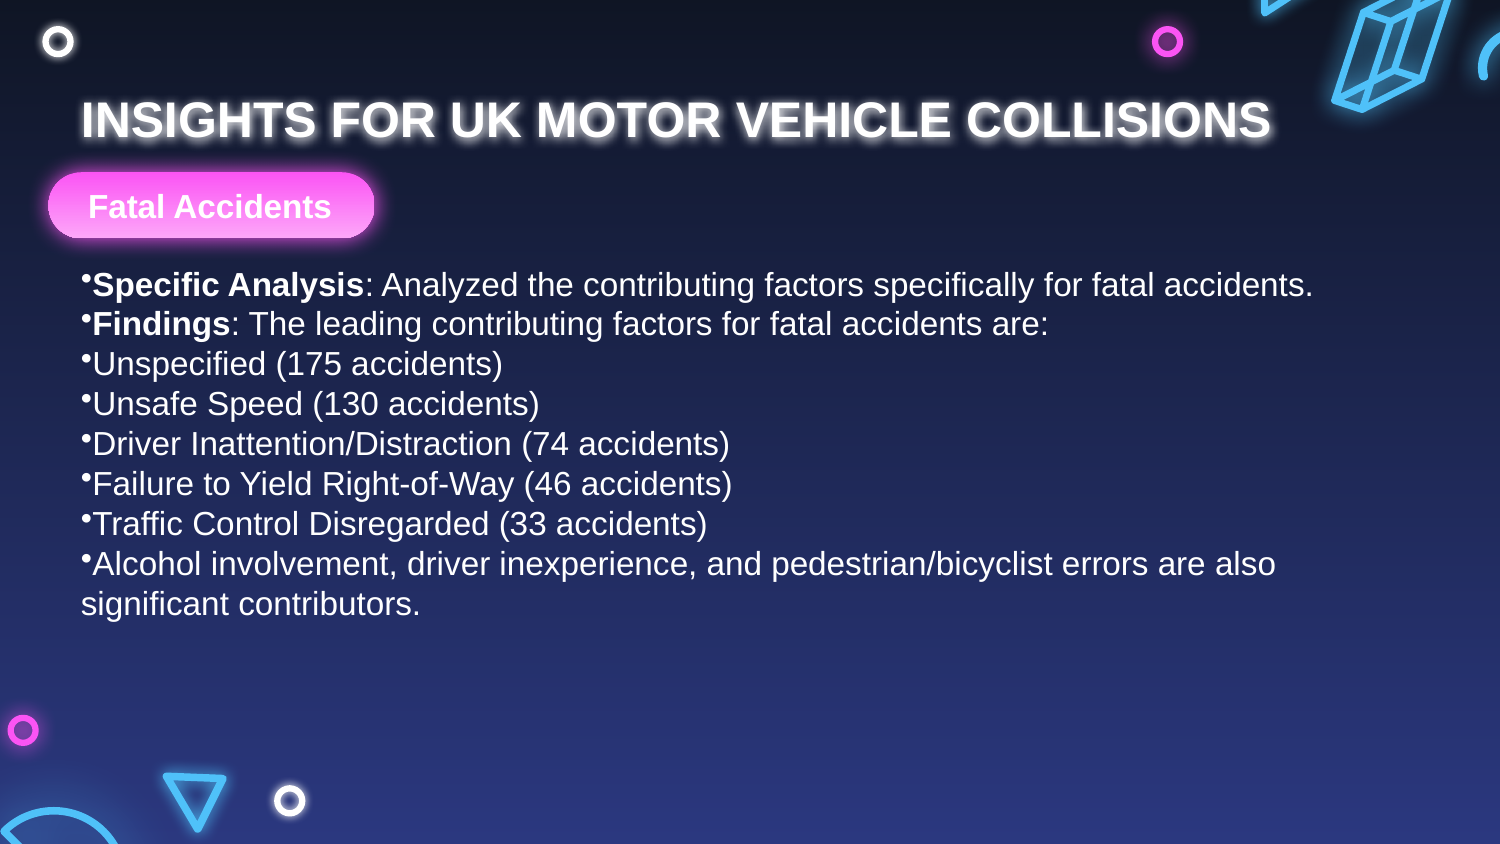

# INSIGHTS FOR UK MOTOR VEHICLE COLLISIONS

Fatal Accidents
Specific Analysis: Analyzed the contributing factors specifically for fatal accidents.
Findings: The leading contributing factors for fatal accidents are:
Unspecified (175 accidents)
Unsafe Speed (130 accidents)
Driver Inattention/Distraction (74 accidents)
Failure to Yield Right-of-Way (46 accidents)
Traffic Control Disregarded (33 accidents)
Alcohol involvement, driver inexperience, and pedestrian/bicyclist errors are also significant contributors.